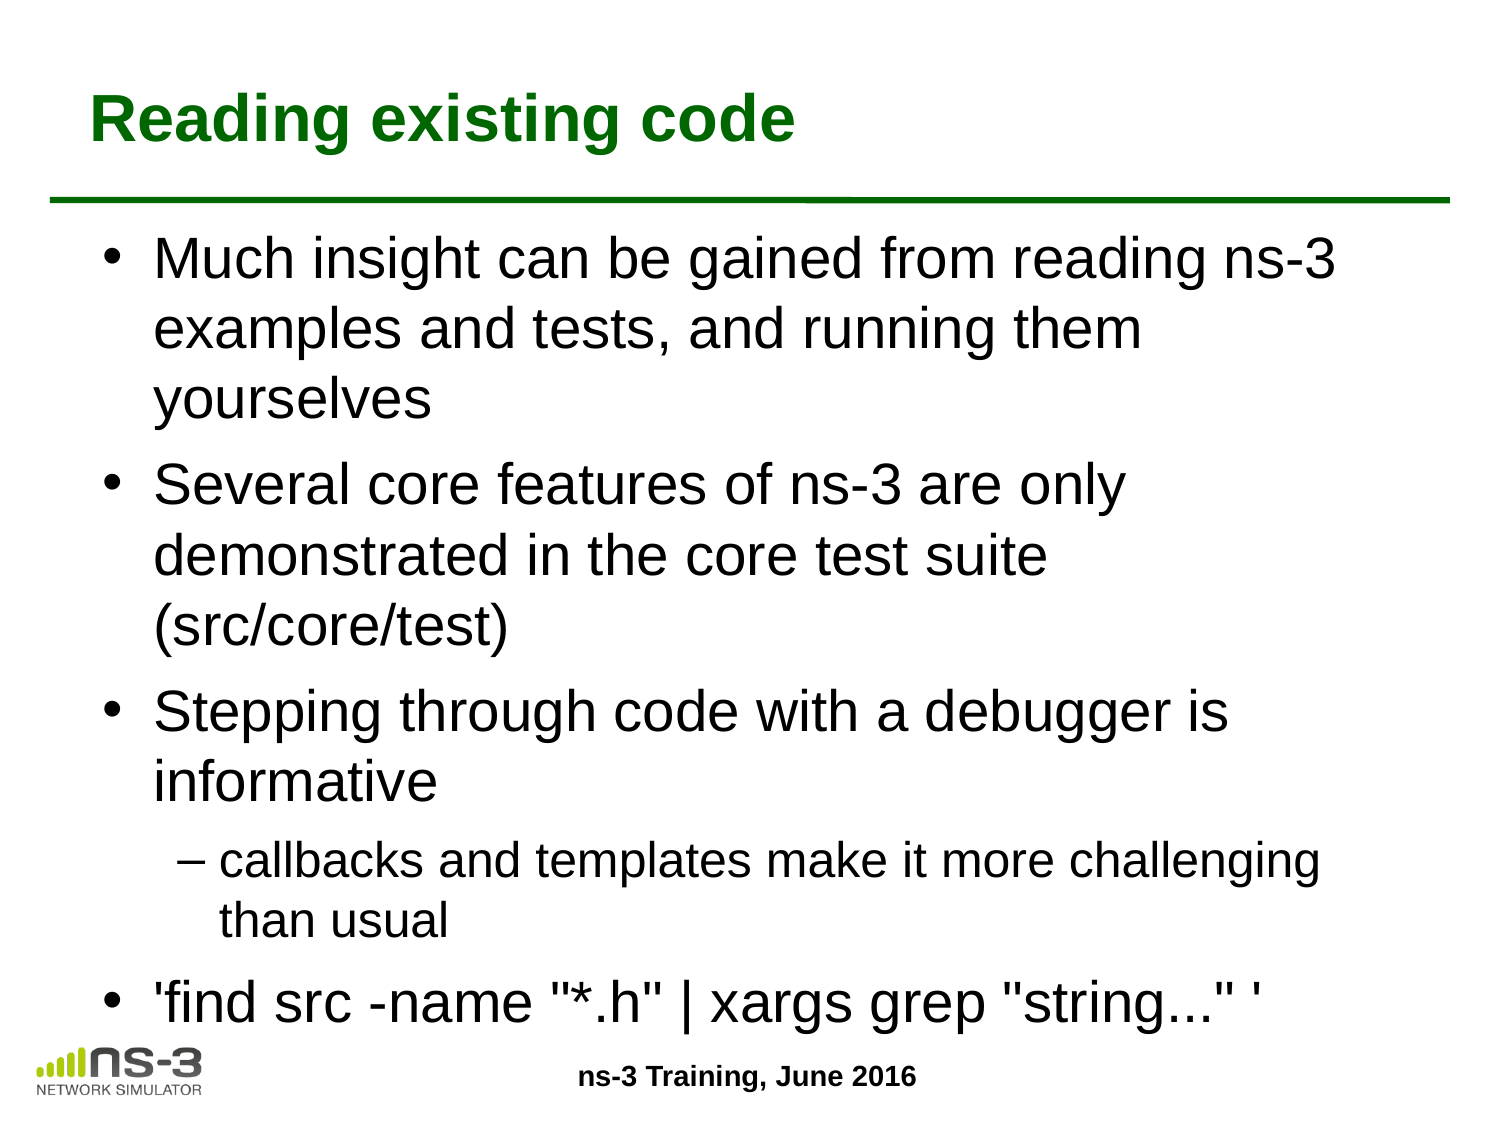

# Reading existing code
Much insight can be gained from reading ns-3 examples and tests, and running them yourselves
Several core features of ns-3 are only demonstrated in the core test suite (src/core/test)
Stepping through code with a debugger is informative
callbacks and templates make it more challenging than usual
'find src -name "*.h" | xargs grep "string..." '
ns-3 Training, June 2016